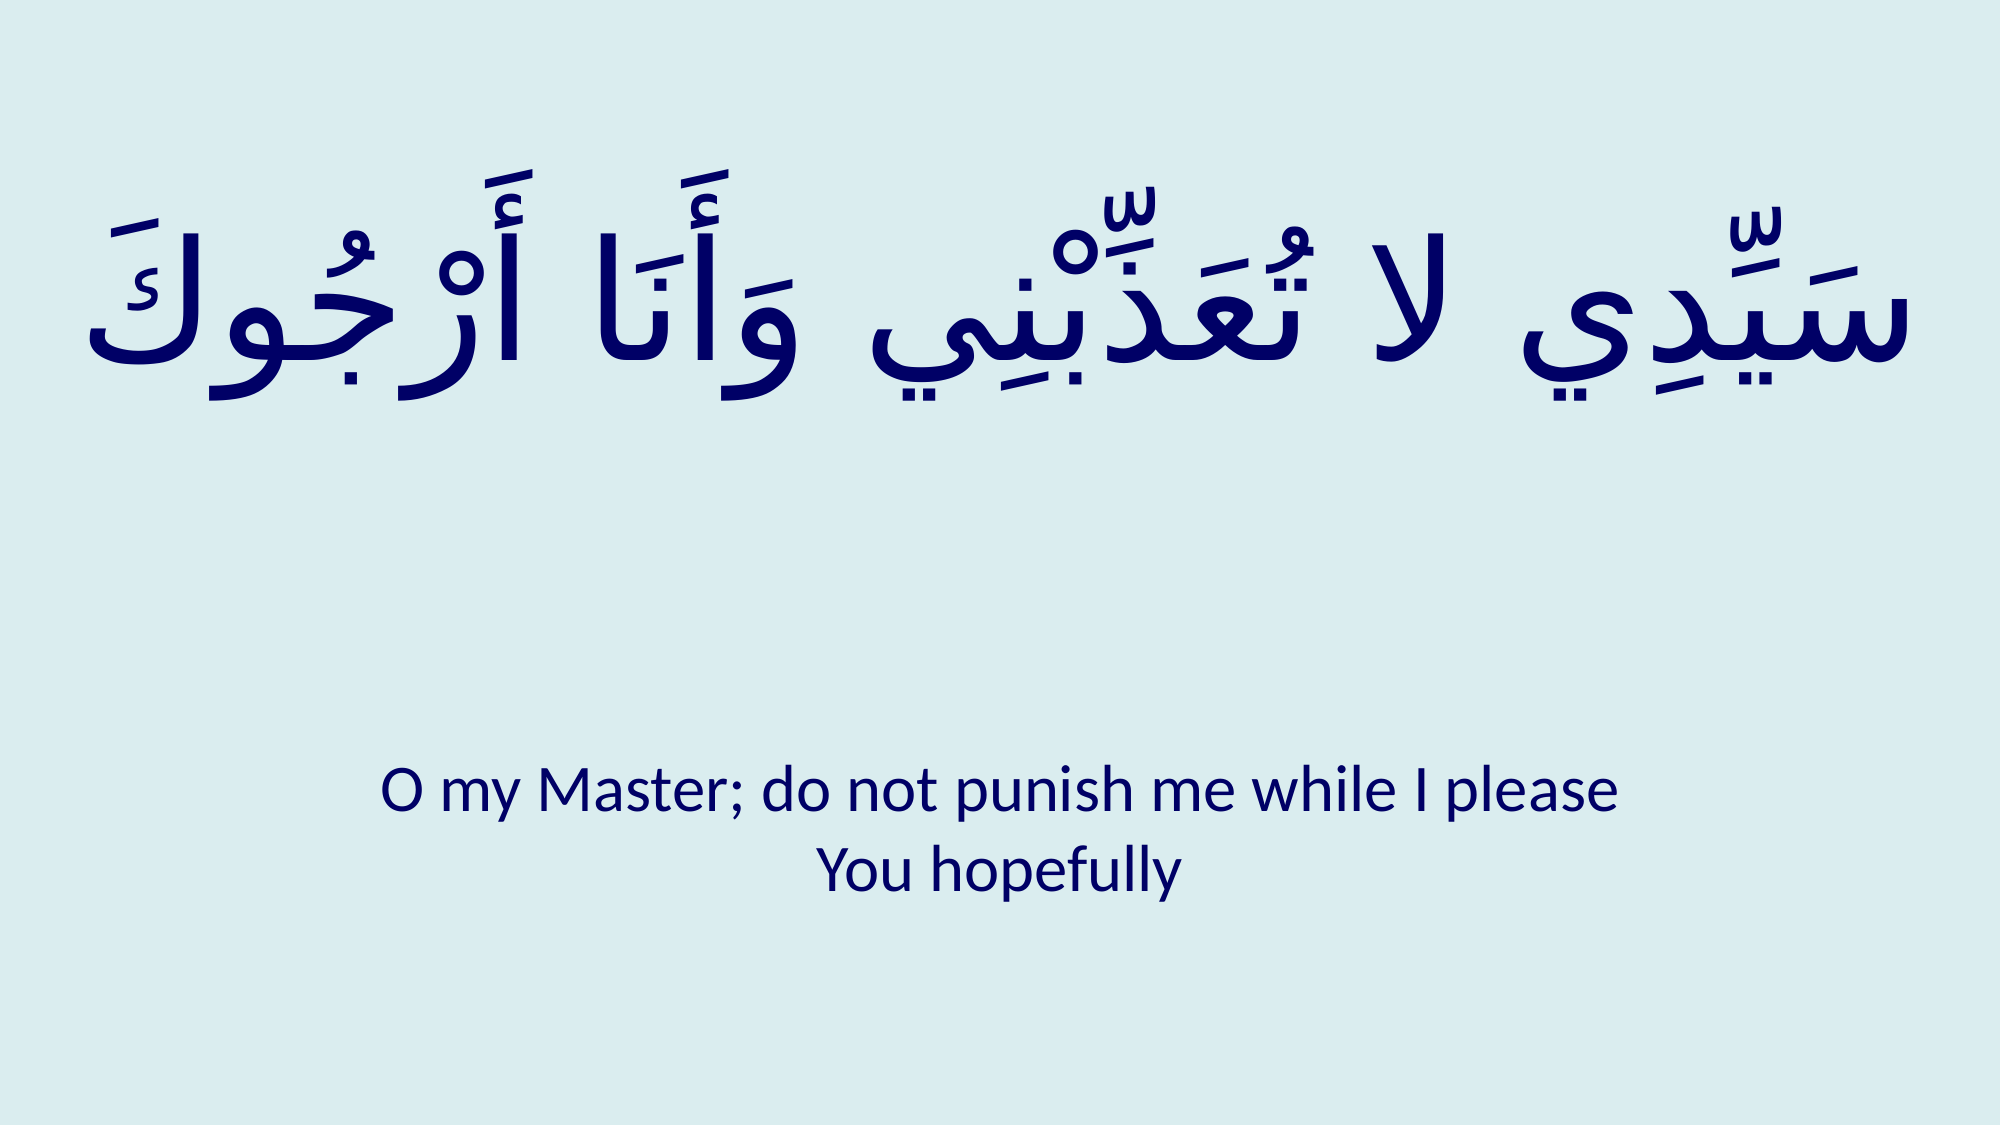

# سَيِّدِي لا تُعَذِّبْنِي وَأَنَا أَرْجُوكَ
O my Master; do not punish me while I please You hopefully